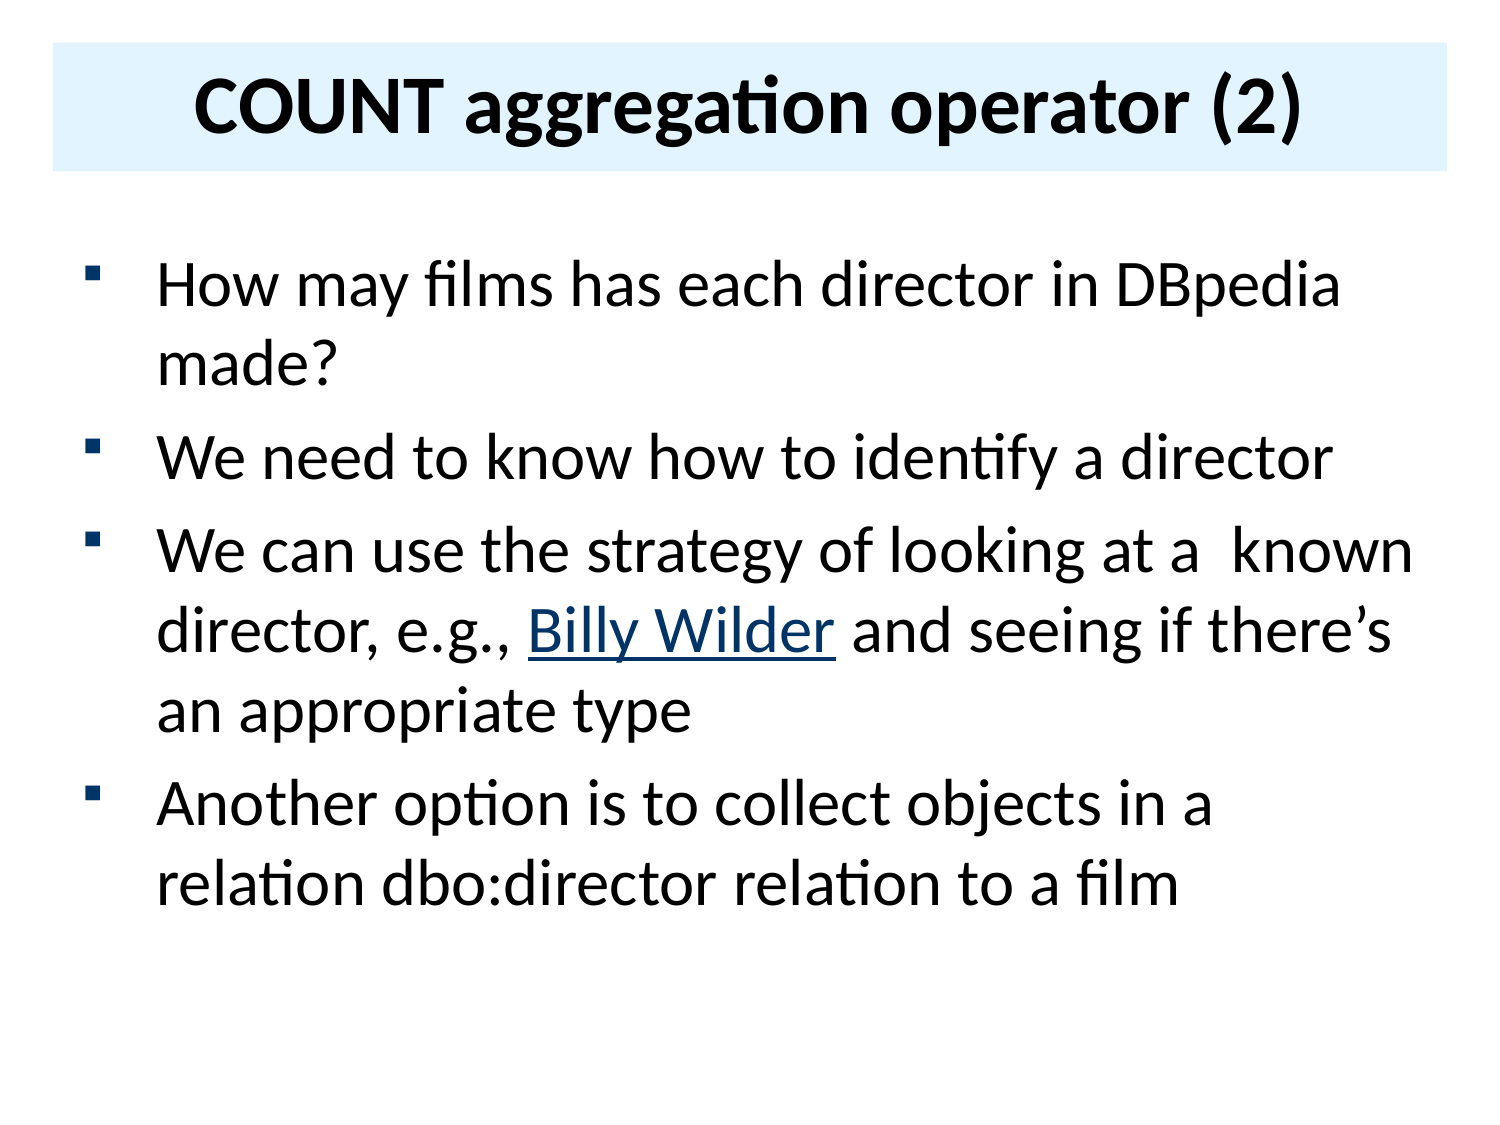

# COUNT aggregation operator (2)
How may films has each director in DBpedia made?
We need to know how to identify a director
We can use the strategy of looking at a  known director, e.g., Billy Wilder and seeing if there’s an appropriate type
Another option is to collect objects in a relation dbo:director relation to a film